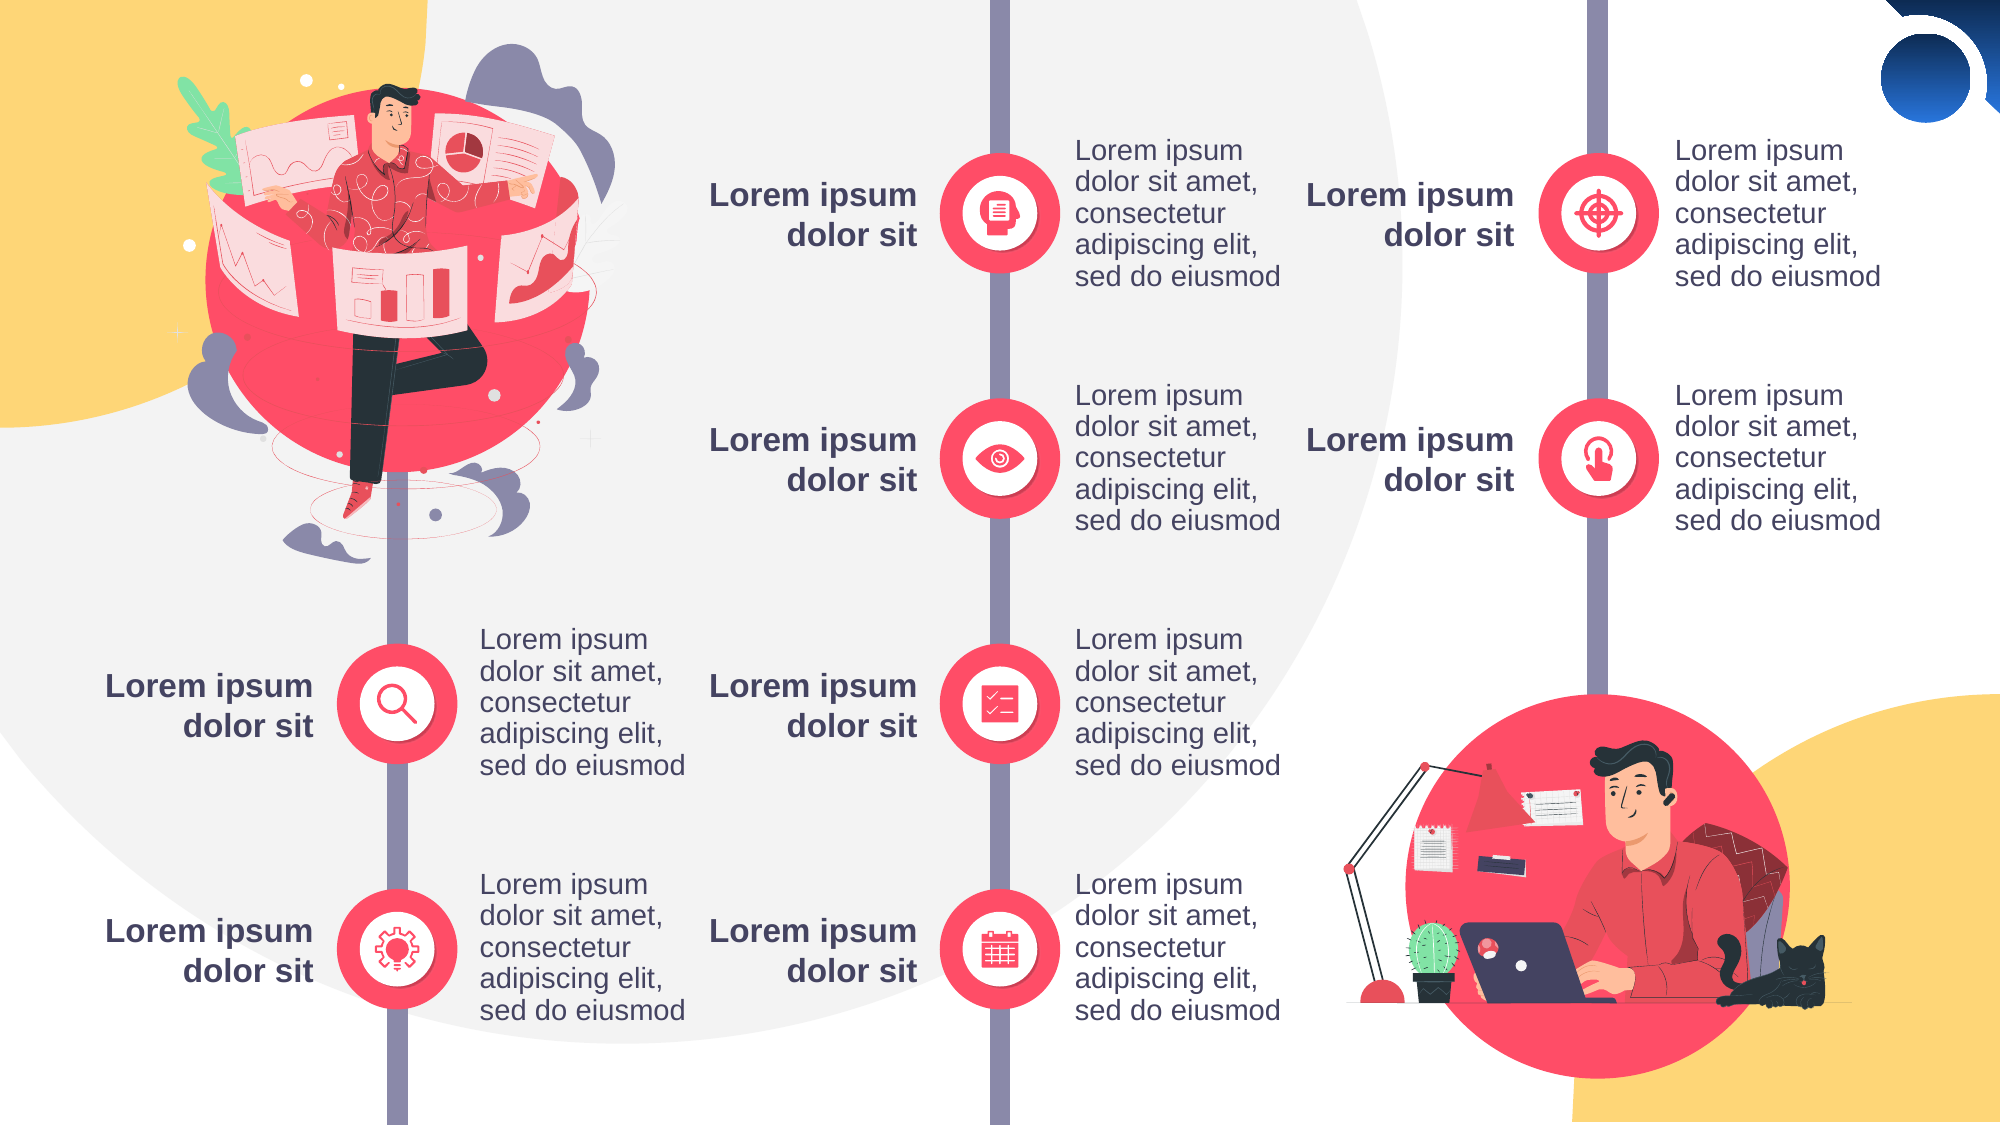

Lorem ipsum dolor sit amet, consectetur adipiscing elit, sed do eiusmod
Lorem ipsum dolor sit amet, consectetur adipiscing elit, sed do eiusmod

Lorem ipsum
dolor sit
Lorem ipsum
dolor sit

Lorem ipsum dolor sit amet, consectetur adipiscing elit, sed do eiusmod
Lorem ipsum dolor sit amet, consectetur adipiscing elit, sed do eiusmod

Lorem ipsum
dolor sit
Lorem ipsum
dolor sit

Lorem ipsum dolor sit amet, consectetur adipiscing elit, sed do eiusmod
Lorem ipsum dolor sit amet, consectetur adipiscing elit, sed do eiusmod

Lorem ipsum
dolor sit
Lorem ipsum
dolor sit

Lorem ipsum dolor sit amet, consectetur adipiscing elit, sed do eiusmod
Lorem ipsum dolor sit amet, consectetur adipiscing elit, sed do eiusmod

Lorem ipsum
dolor sit
Lorem ipsum
dolor sit